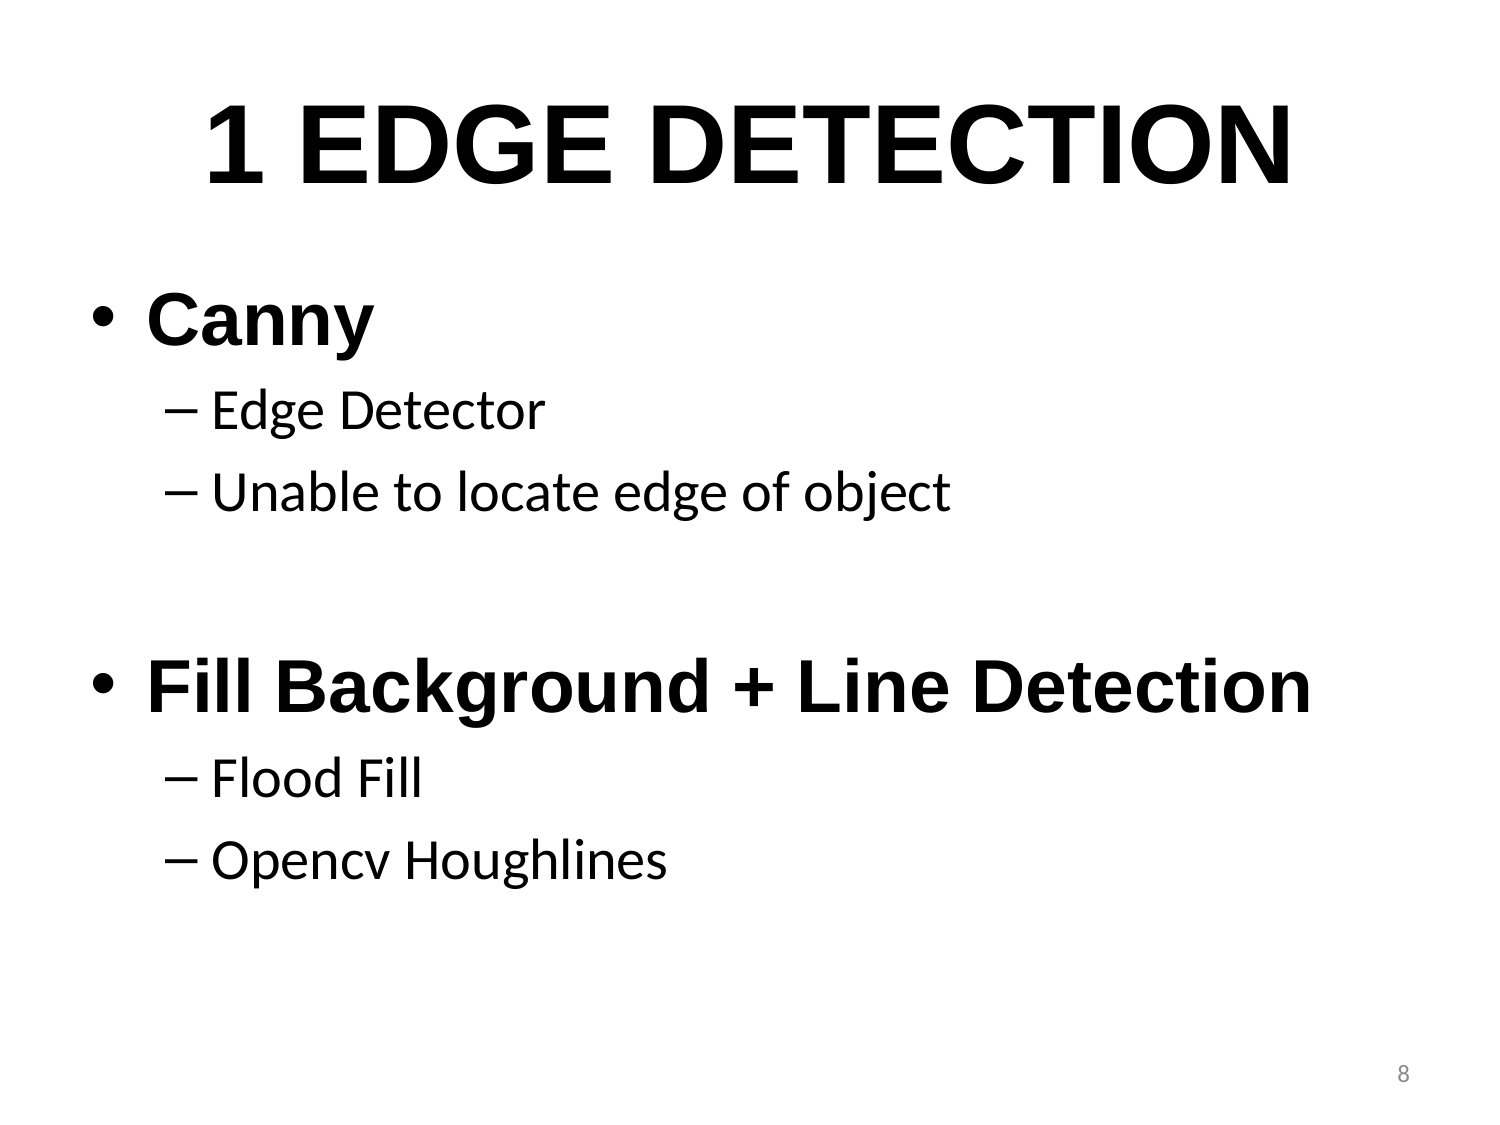

# 1 Edge detection
Canny
Edge Detector
Unable to locate edge of object

Fill Background + Line Detection
Flood Fill
Opencv Houghlines
8